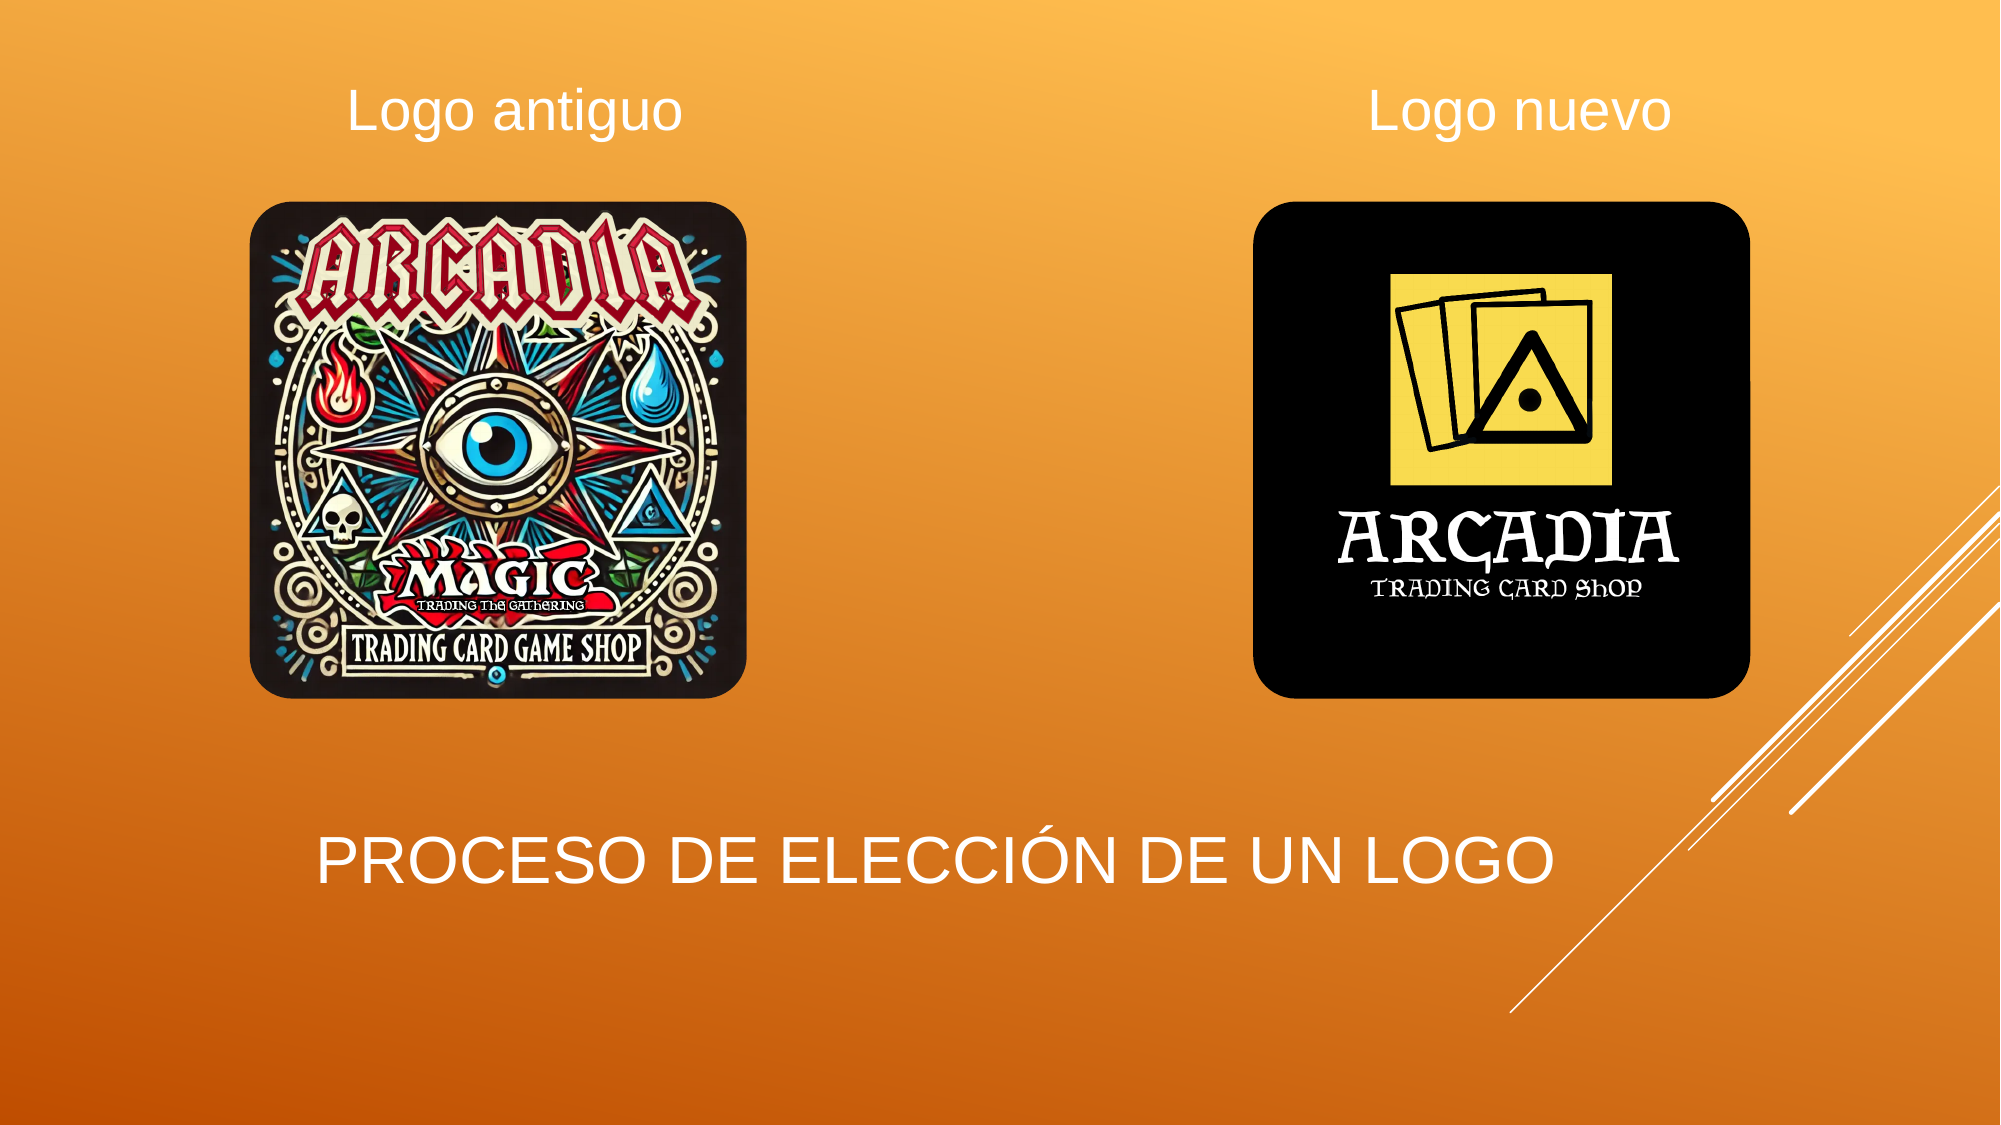

Logo nuevo
Logo antiguo

# Proceso de elección de un logo